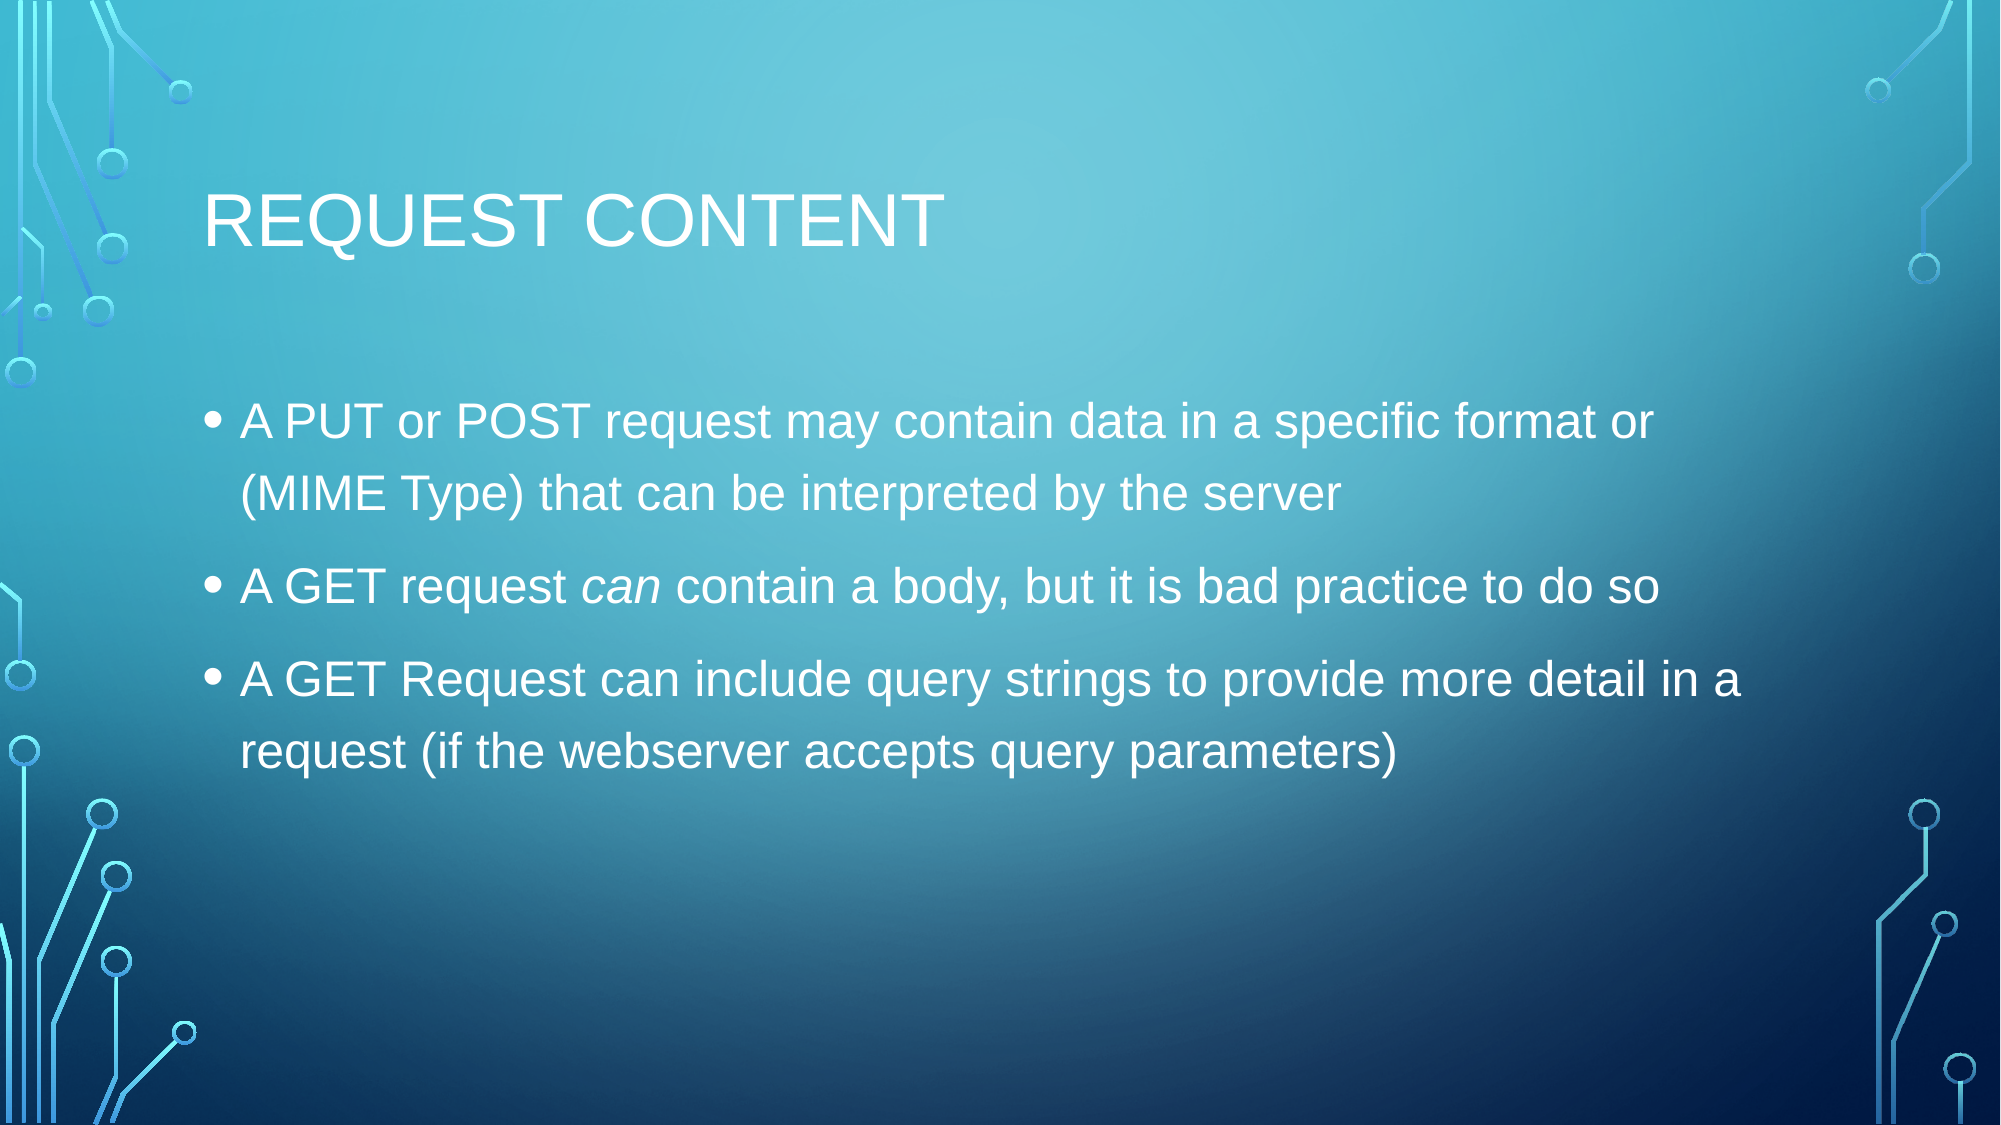

# Request COntent
A PUT or POST request may contain data in a specific format or (MIME Type) that can be interpreted by the server
A GET request can contain a body, but it is bad practice to do so
A GET Request can include query strings to provide more detail in a request (if the webserver accepts query parameters)